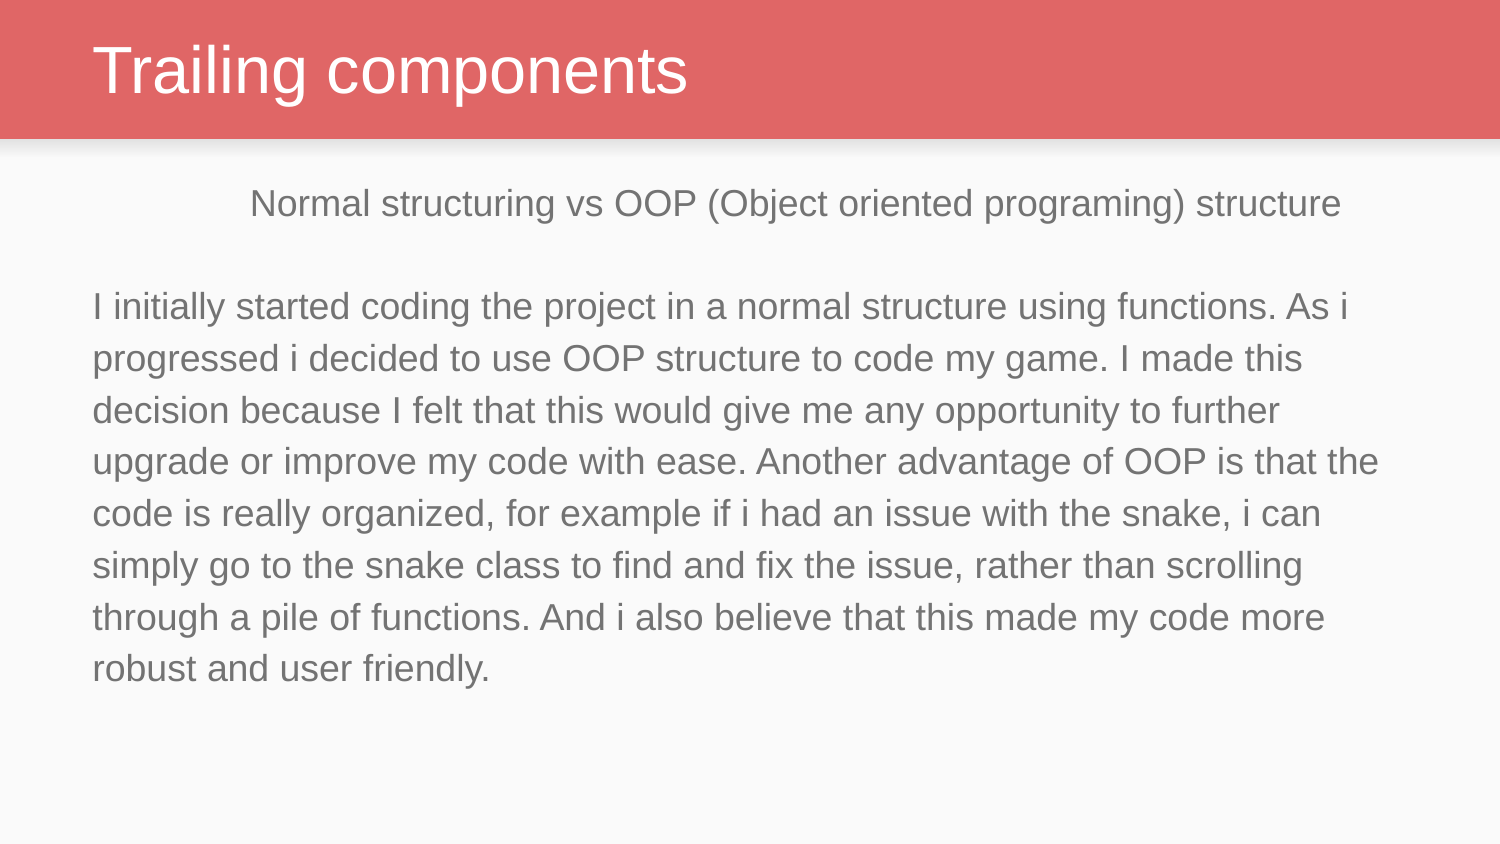

# Trailing components
               Normal structuring vs OOP (Object oriented programing) structure

I initially started coding the project in a normal structure using functions. As i progressed i decided to use OOP structure to code my game. I made this decision because I felt that this would give me any opportunity to further upgrade or improve my code with ease. Another advantage of OOP is that the code is really organized, for example if i had an issue with the snake, i can simply go to the snake class to find and fix the issue, rather than scrolling through a pile of functions. And i also believe that this made my code more robust and user friendly.